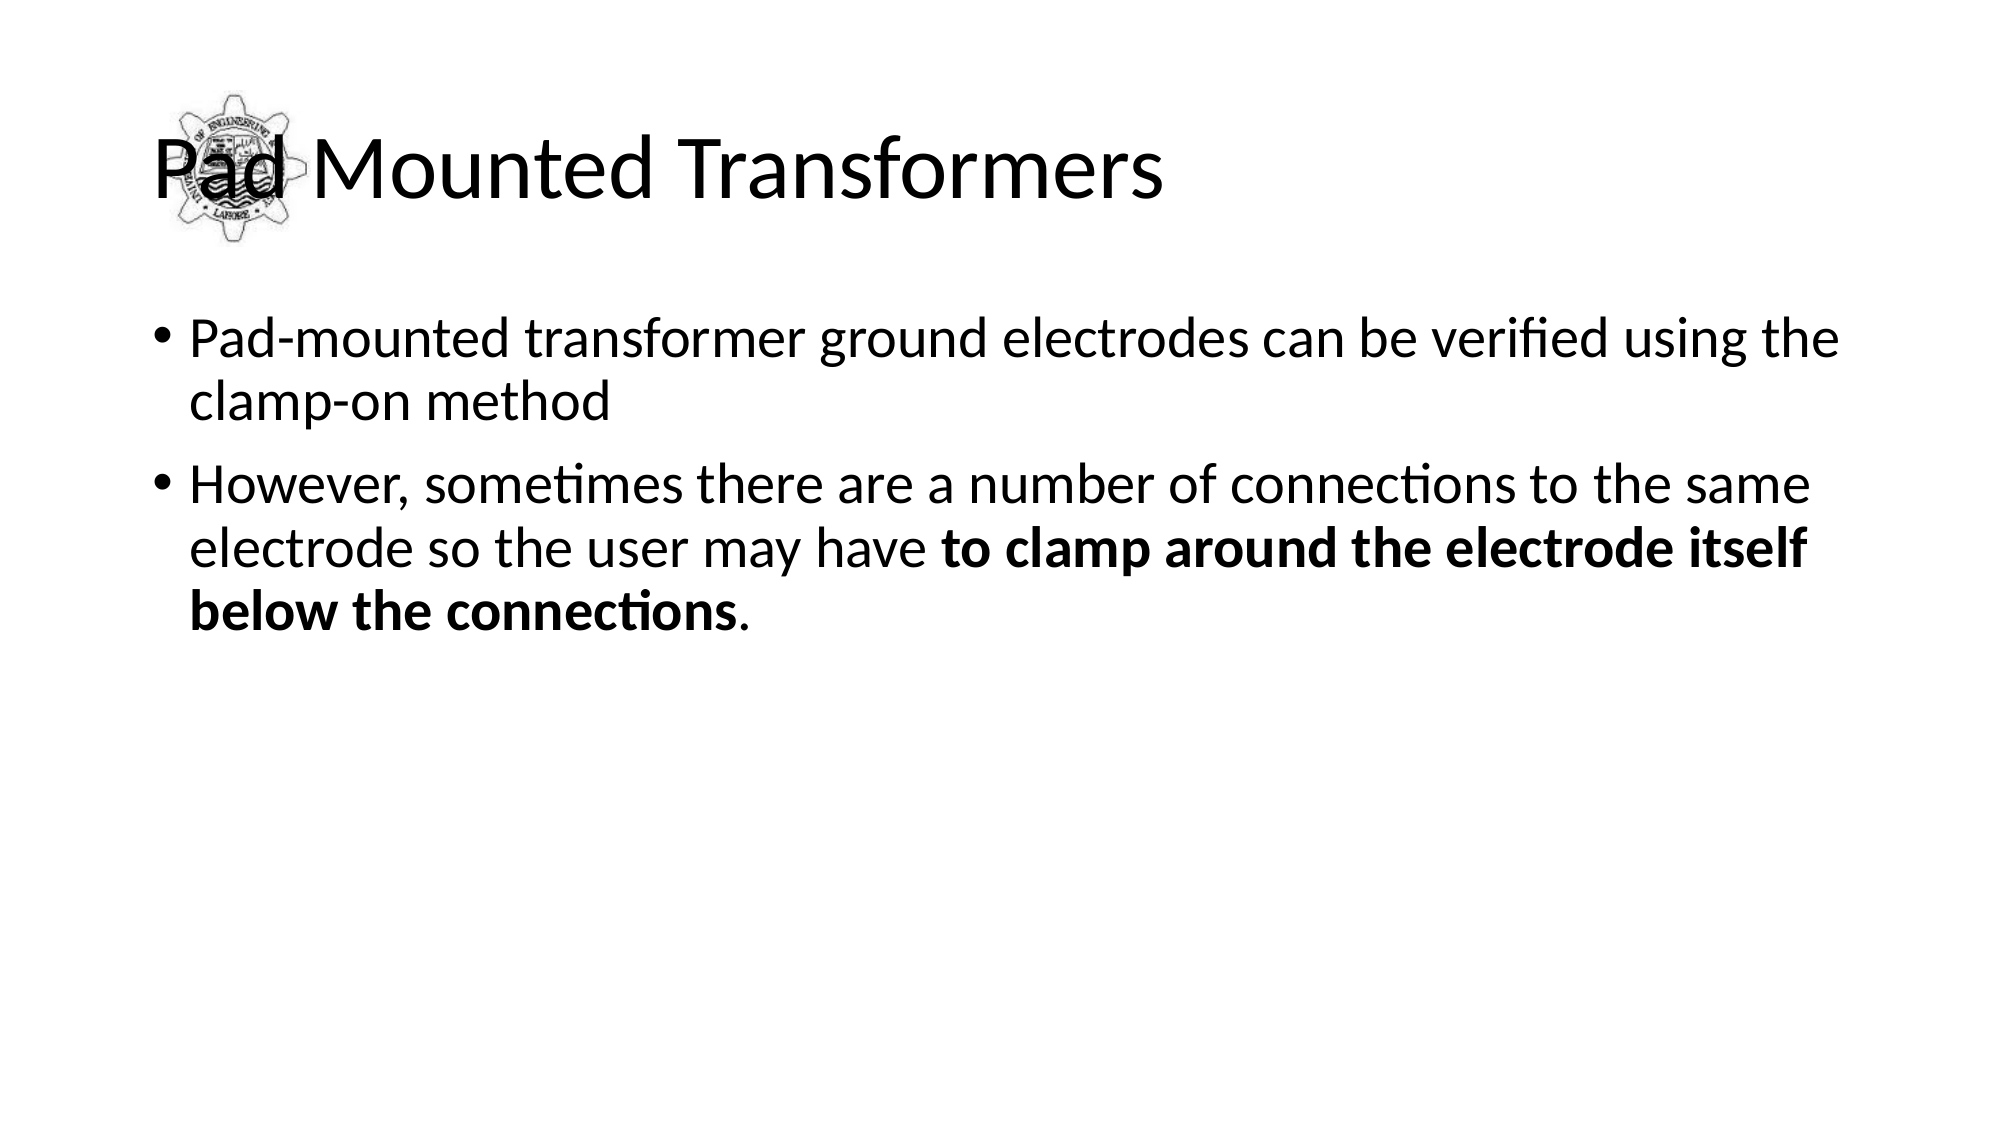

# Pad Mounted Transformers
Pad-mounted transformer ground electrodes can be verified using the clamp-on method
However, sometimes there are a number of connections to the same electrode so the user may have to clamp around the electrode itself below the connections.